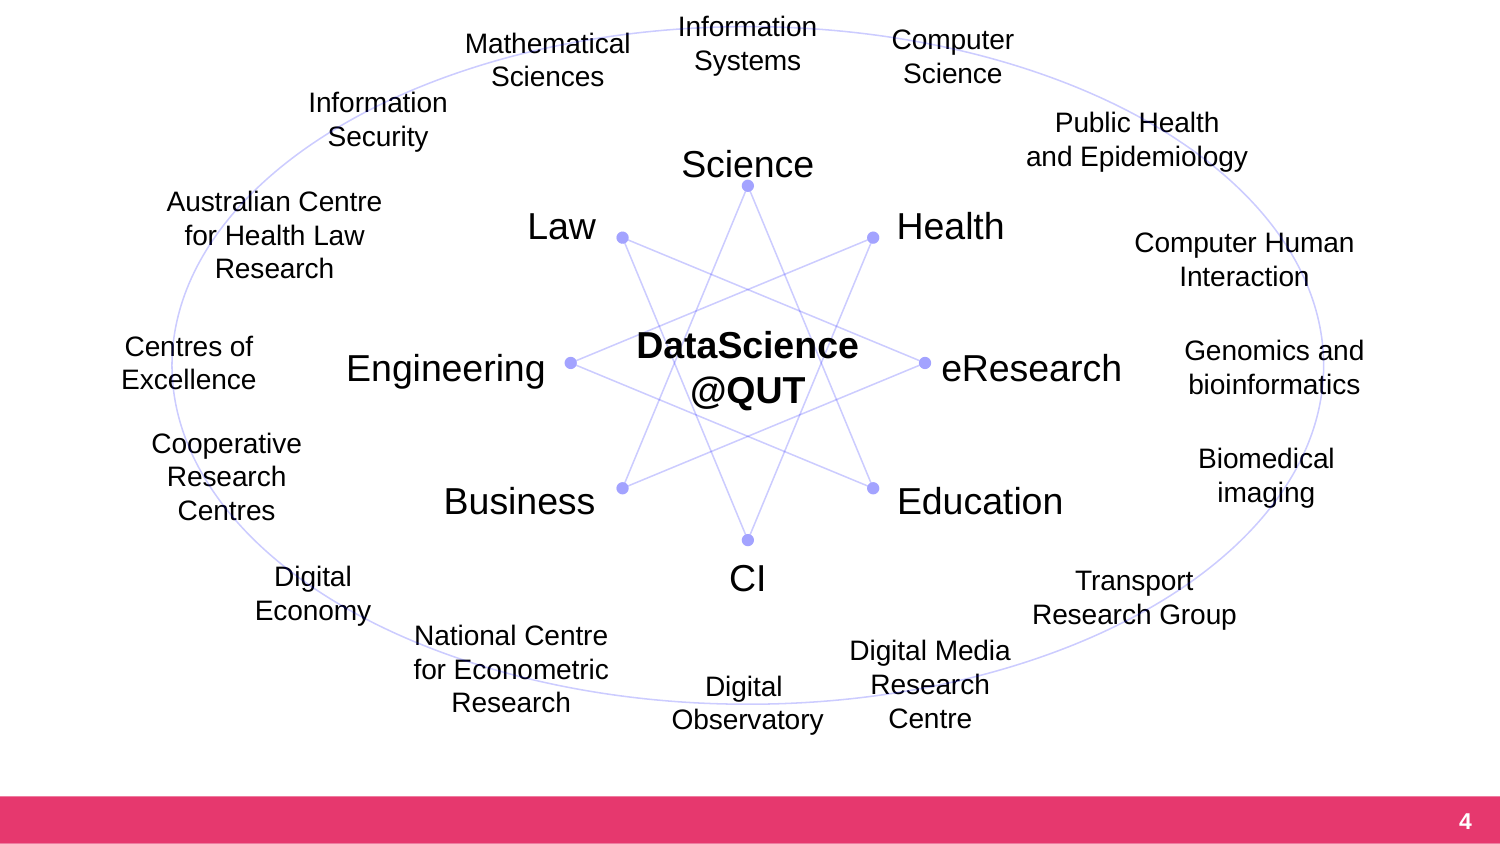

Information
Systems
Computer
Science
Mathematical
Sciences

Information
Security
Public Health
and Epidemiology
Science

Law
Health
Engineering
eResearch
Business
Education
CI
Australian Centre
for Health Law
Research
Computer Human
Interaction
DataScience
@QUT
Centres of
Excellence
Genomics and
bioinformatics
Cooperative
Research
Centres
Biomedical
imaging
Digital
Economy
Transport
Research Group
National Centre
for Econometric
Research
Digital Media
Research
Centre
Digital
Observatory